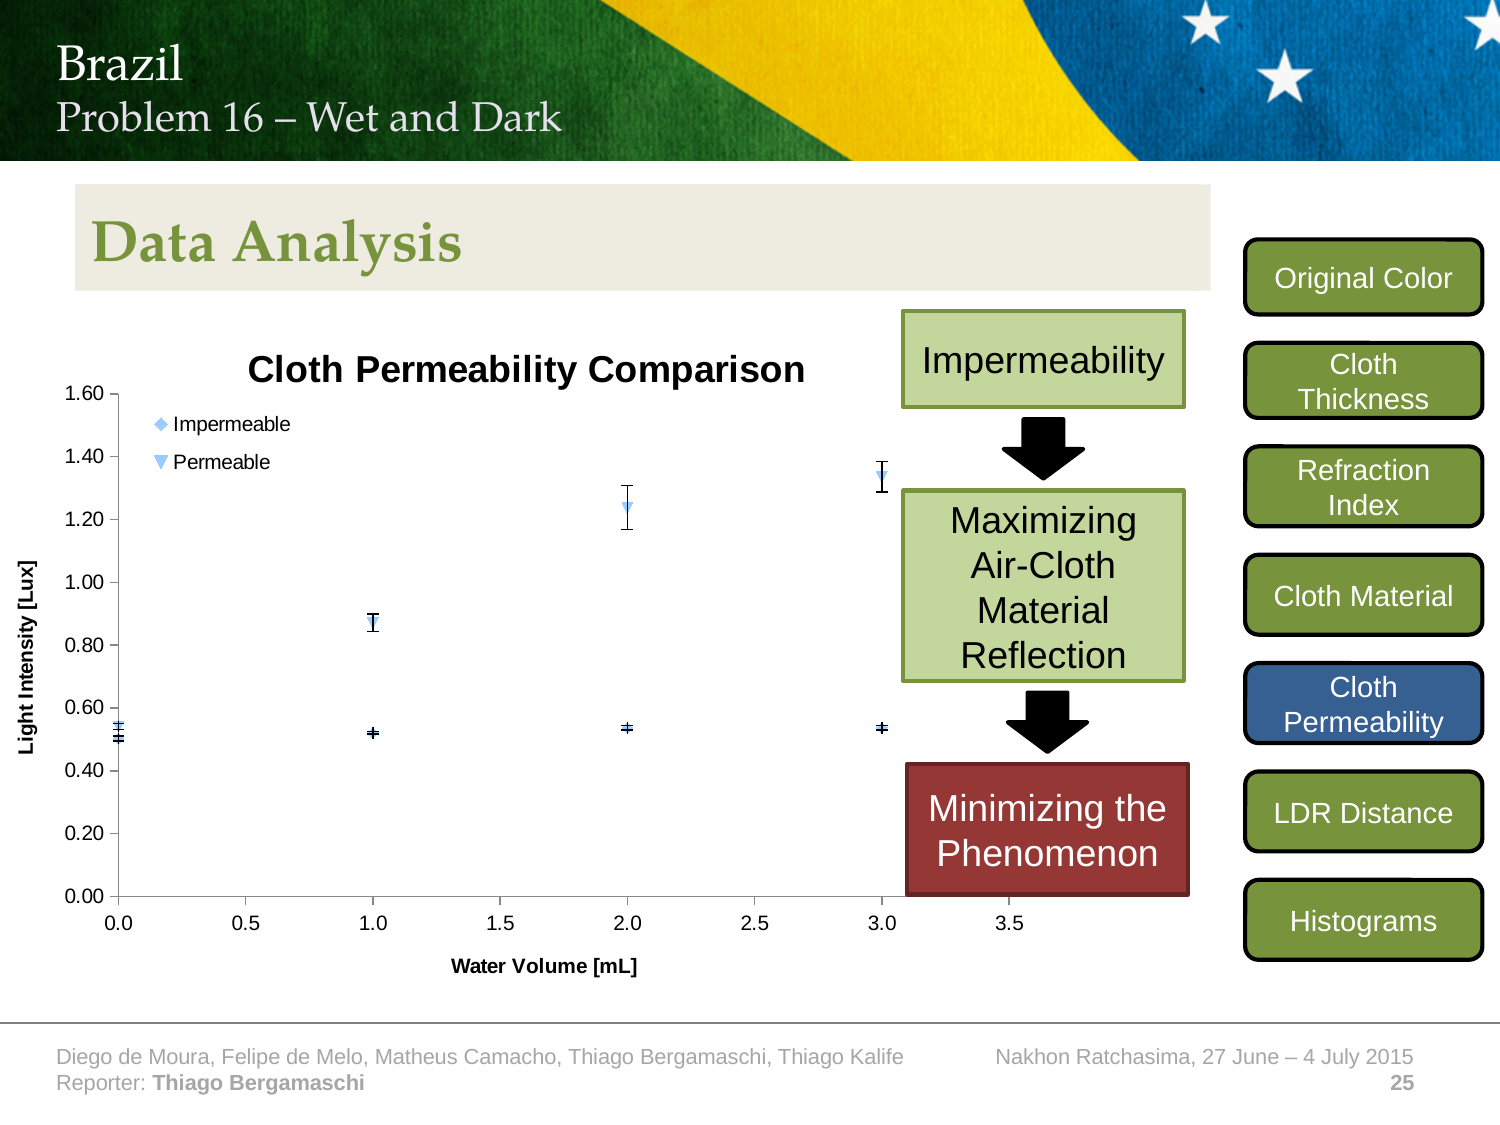

# Data Analysis
Data Analysis
Original Color
Impermeability

### Chart: Cloth Permeability Comparison

| Category |  |  |
|---|---|---|
Cloth Thickness

Refraction Index
Maximizing Air-Cloth Material Reflection
Cloth Material
Cloth Permeability

Minimizing the Phenomenon
LDR Distance
Histograms